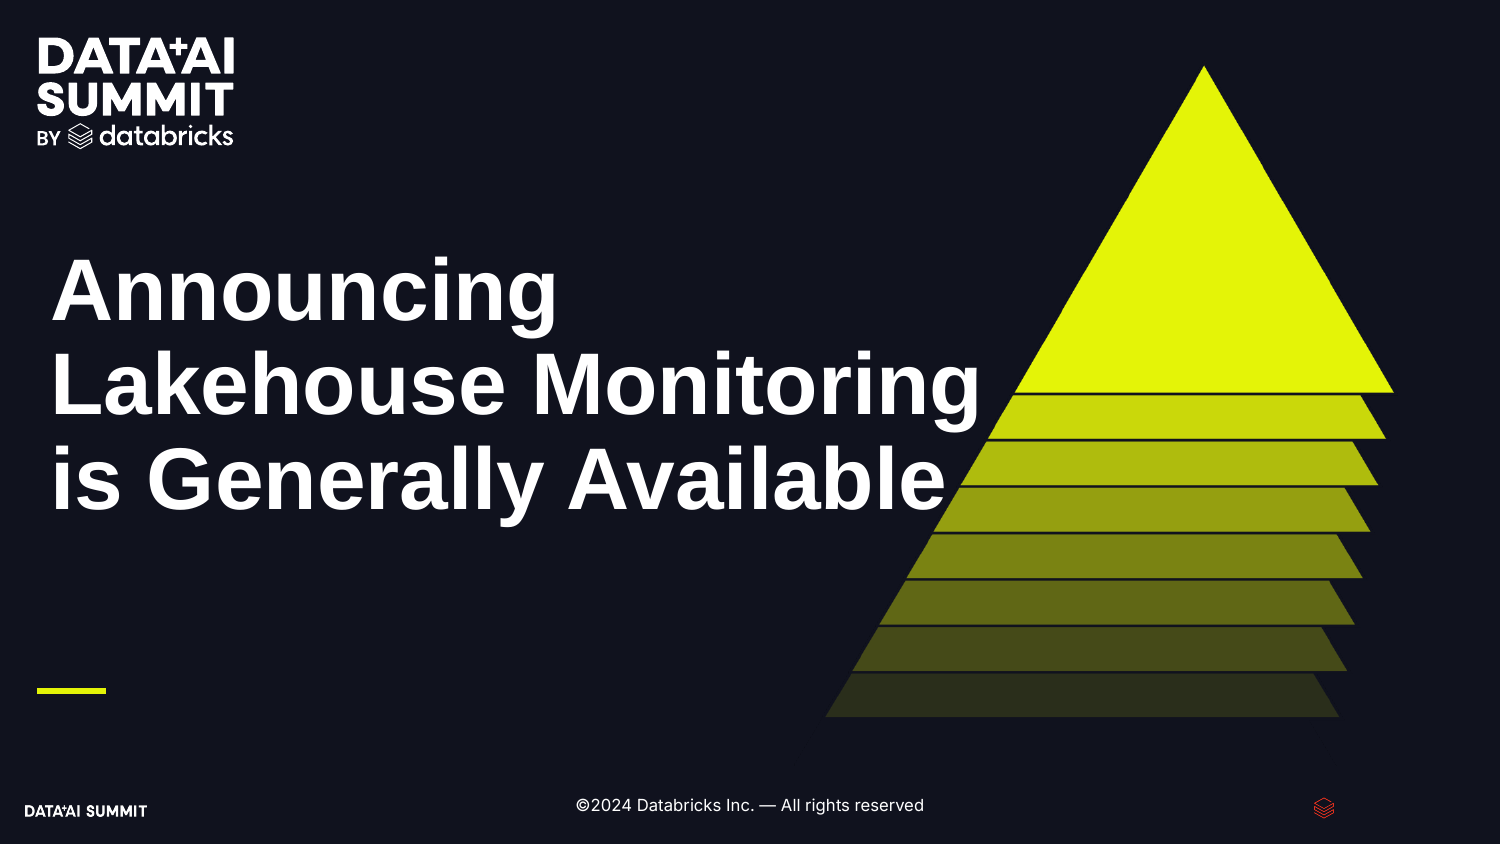

# Announcing
Lakehouse Monitoring is Generally Available

Author Name
Date
9